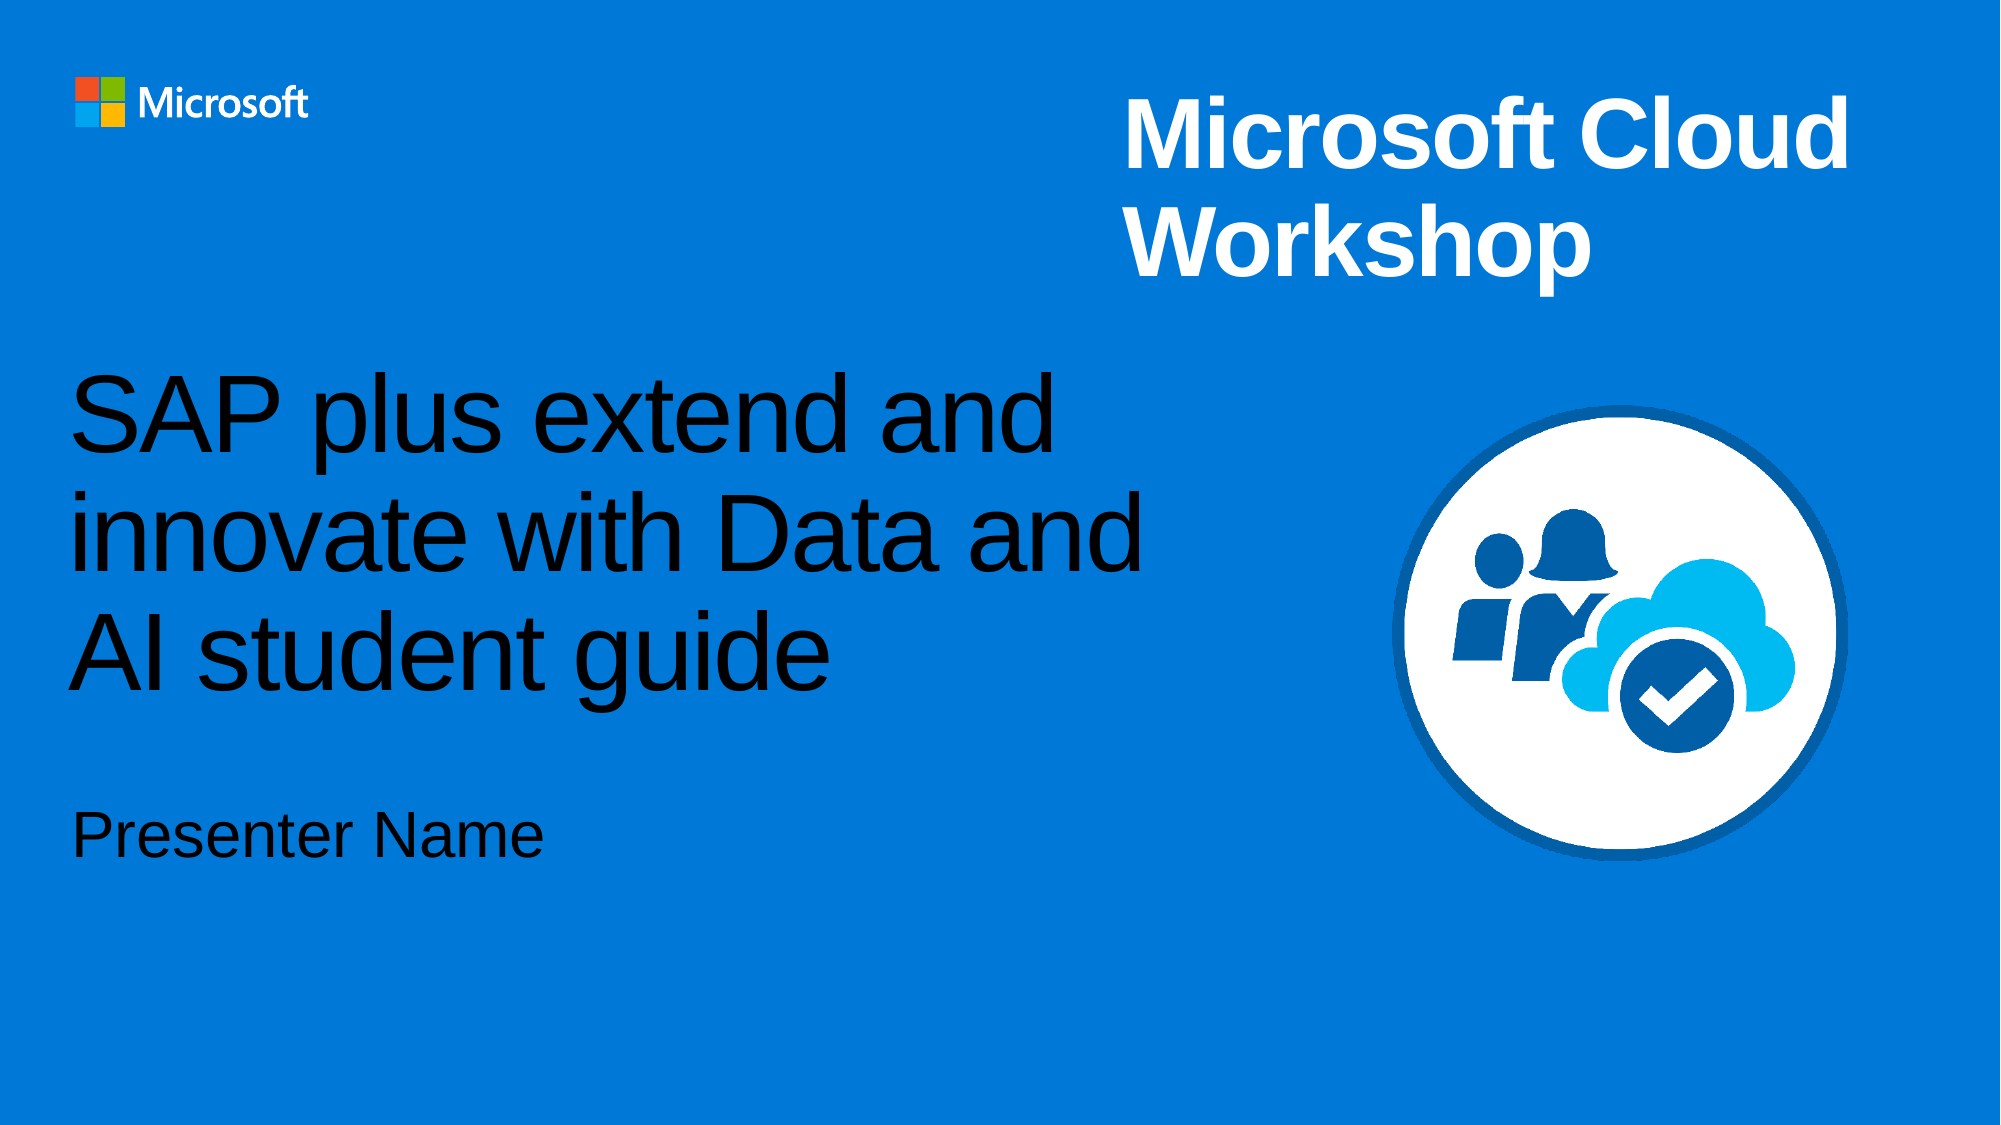

# SAP plus extend and innovate with Data and AI student guide
Presenter Name